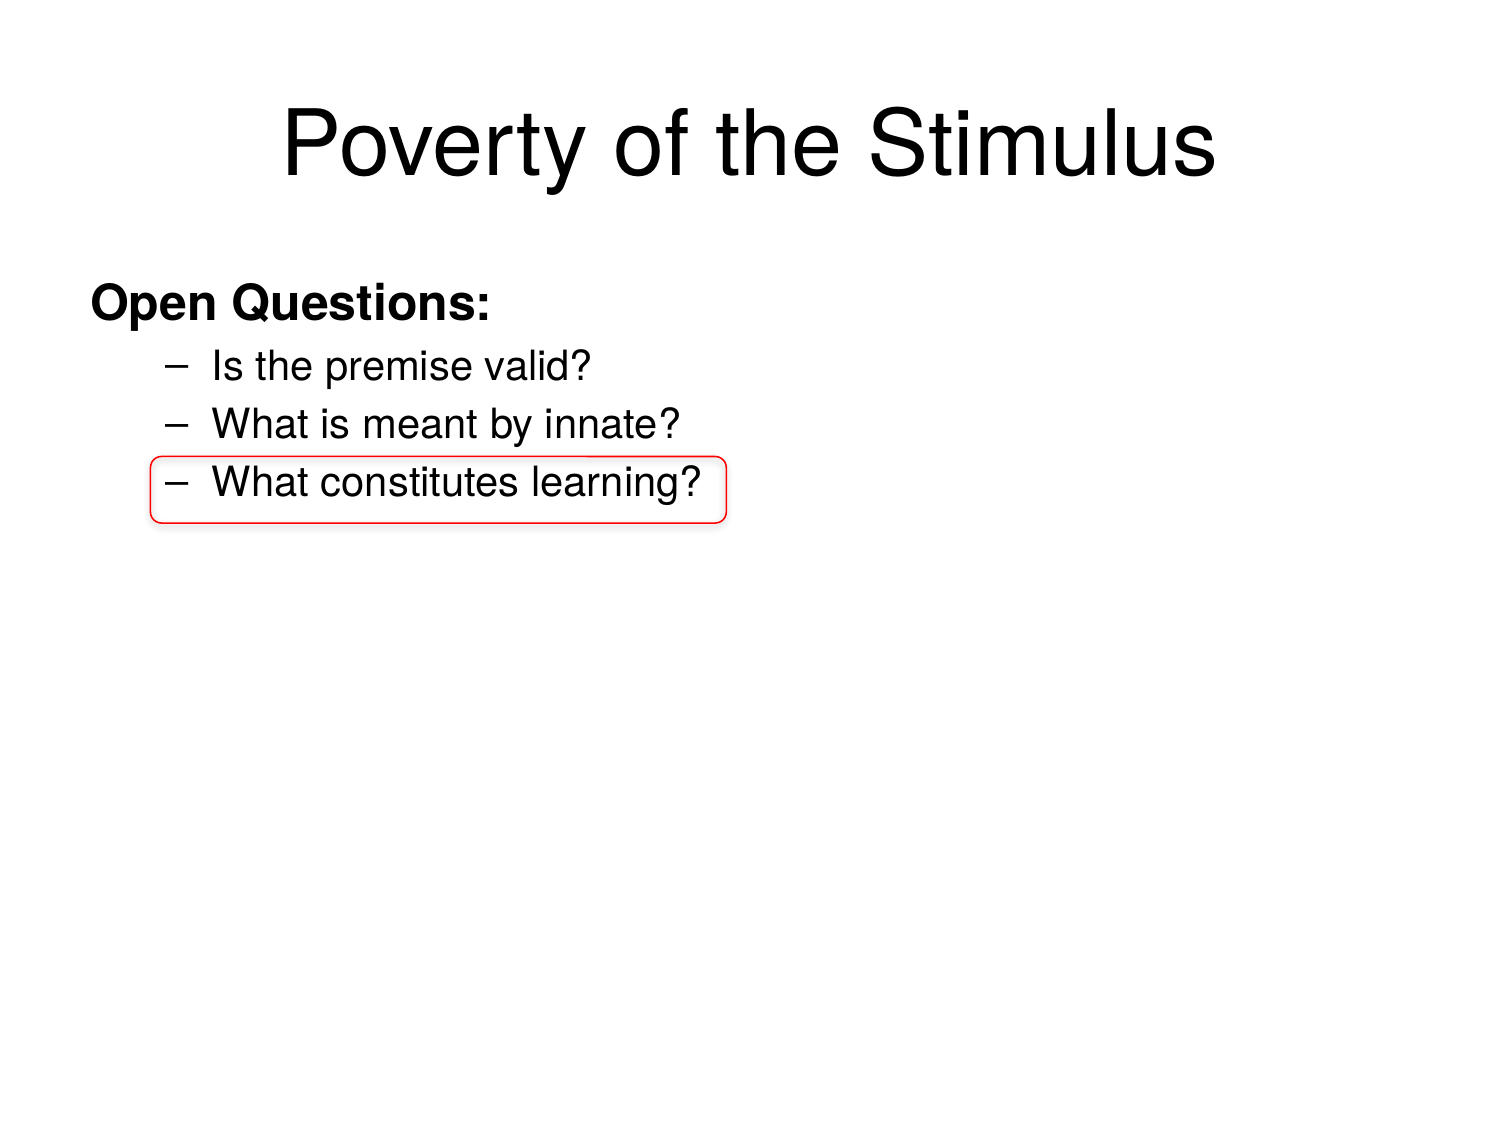

# Poverty of the Stimulus
Open Questions:
Is the premise valid?
What is meant by innate?
What constitutes learning?